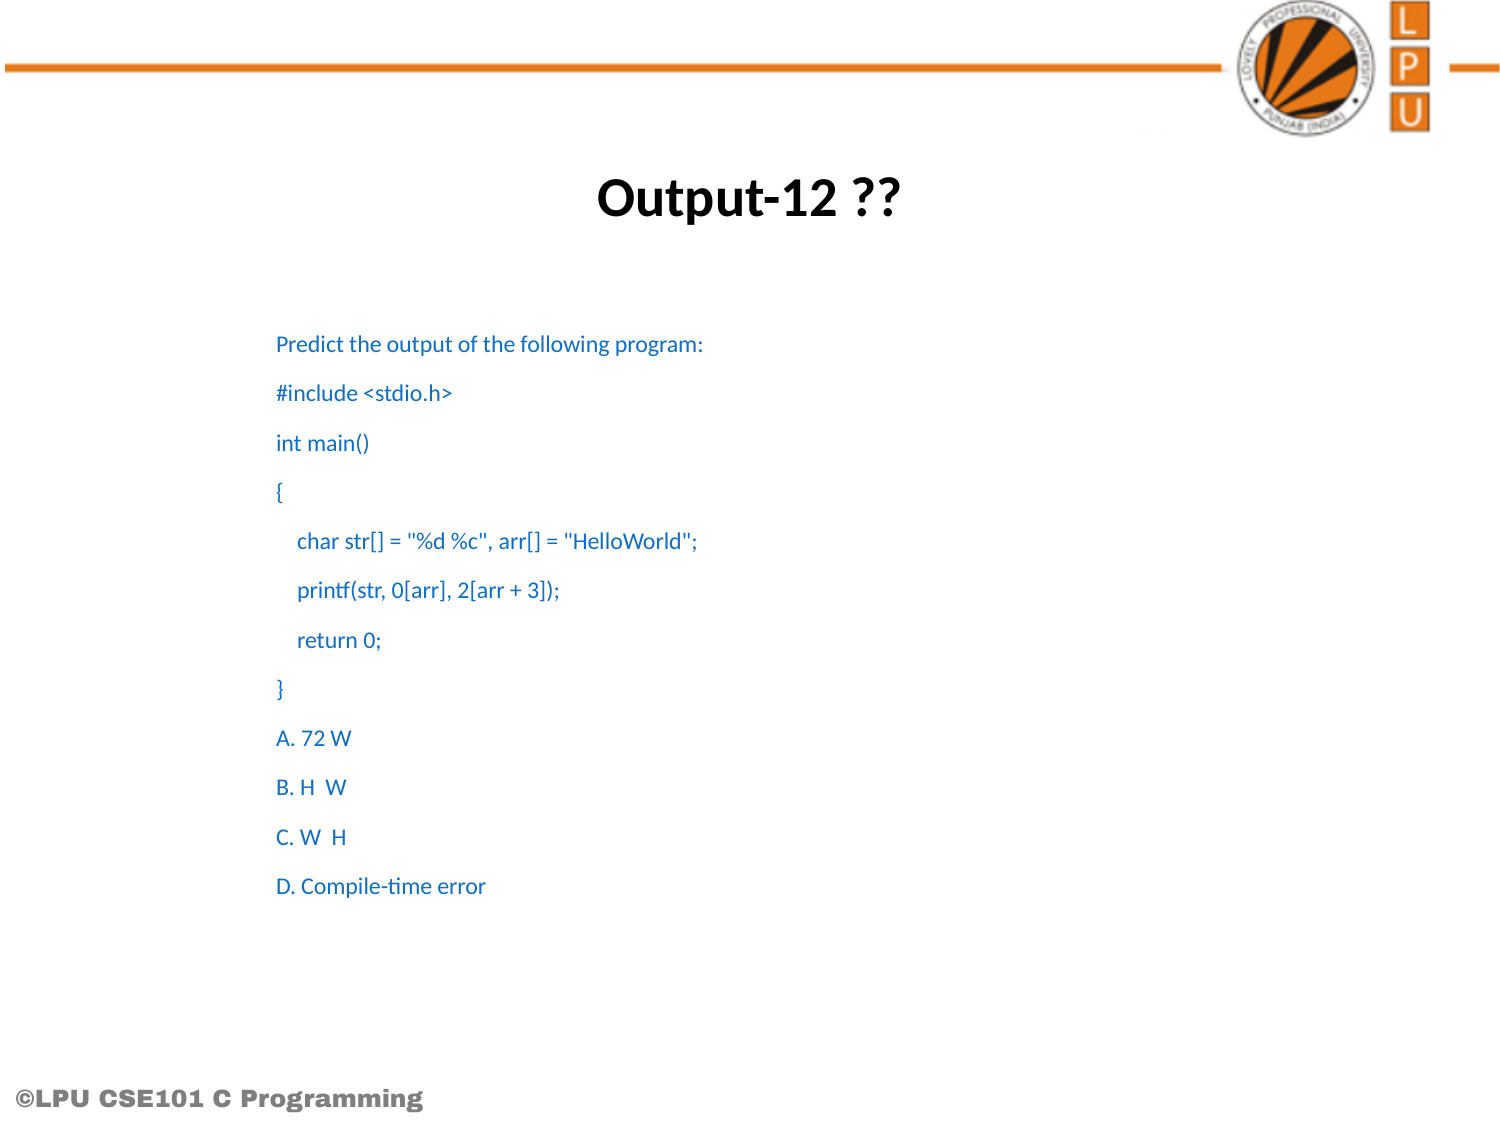

# Output-12 ??
Predict the output of the following program:
#include <stdio.h>
int main()
{
    char str[] = "%d %c", arr[] = "HelloWorld";
    printf(str, 0[arr], 2[arr + 3]);
    return 0;
}
A. 72 W
B. H  W
C. W  H
D. Compile-time error